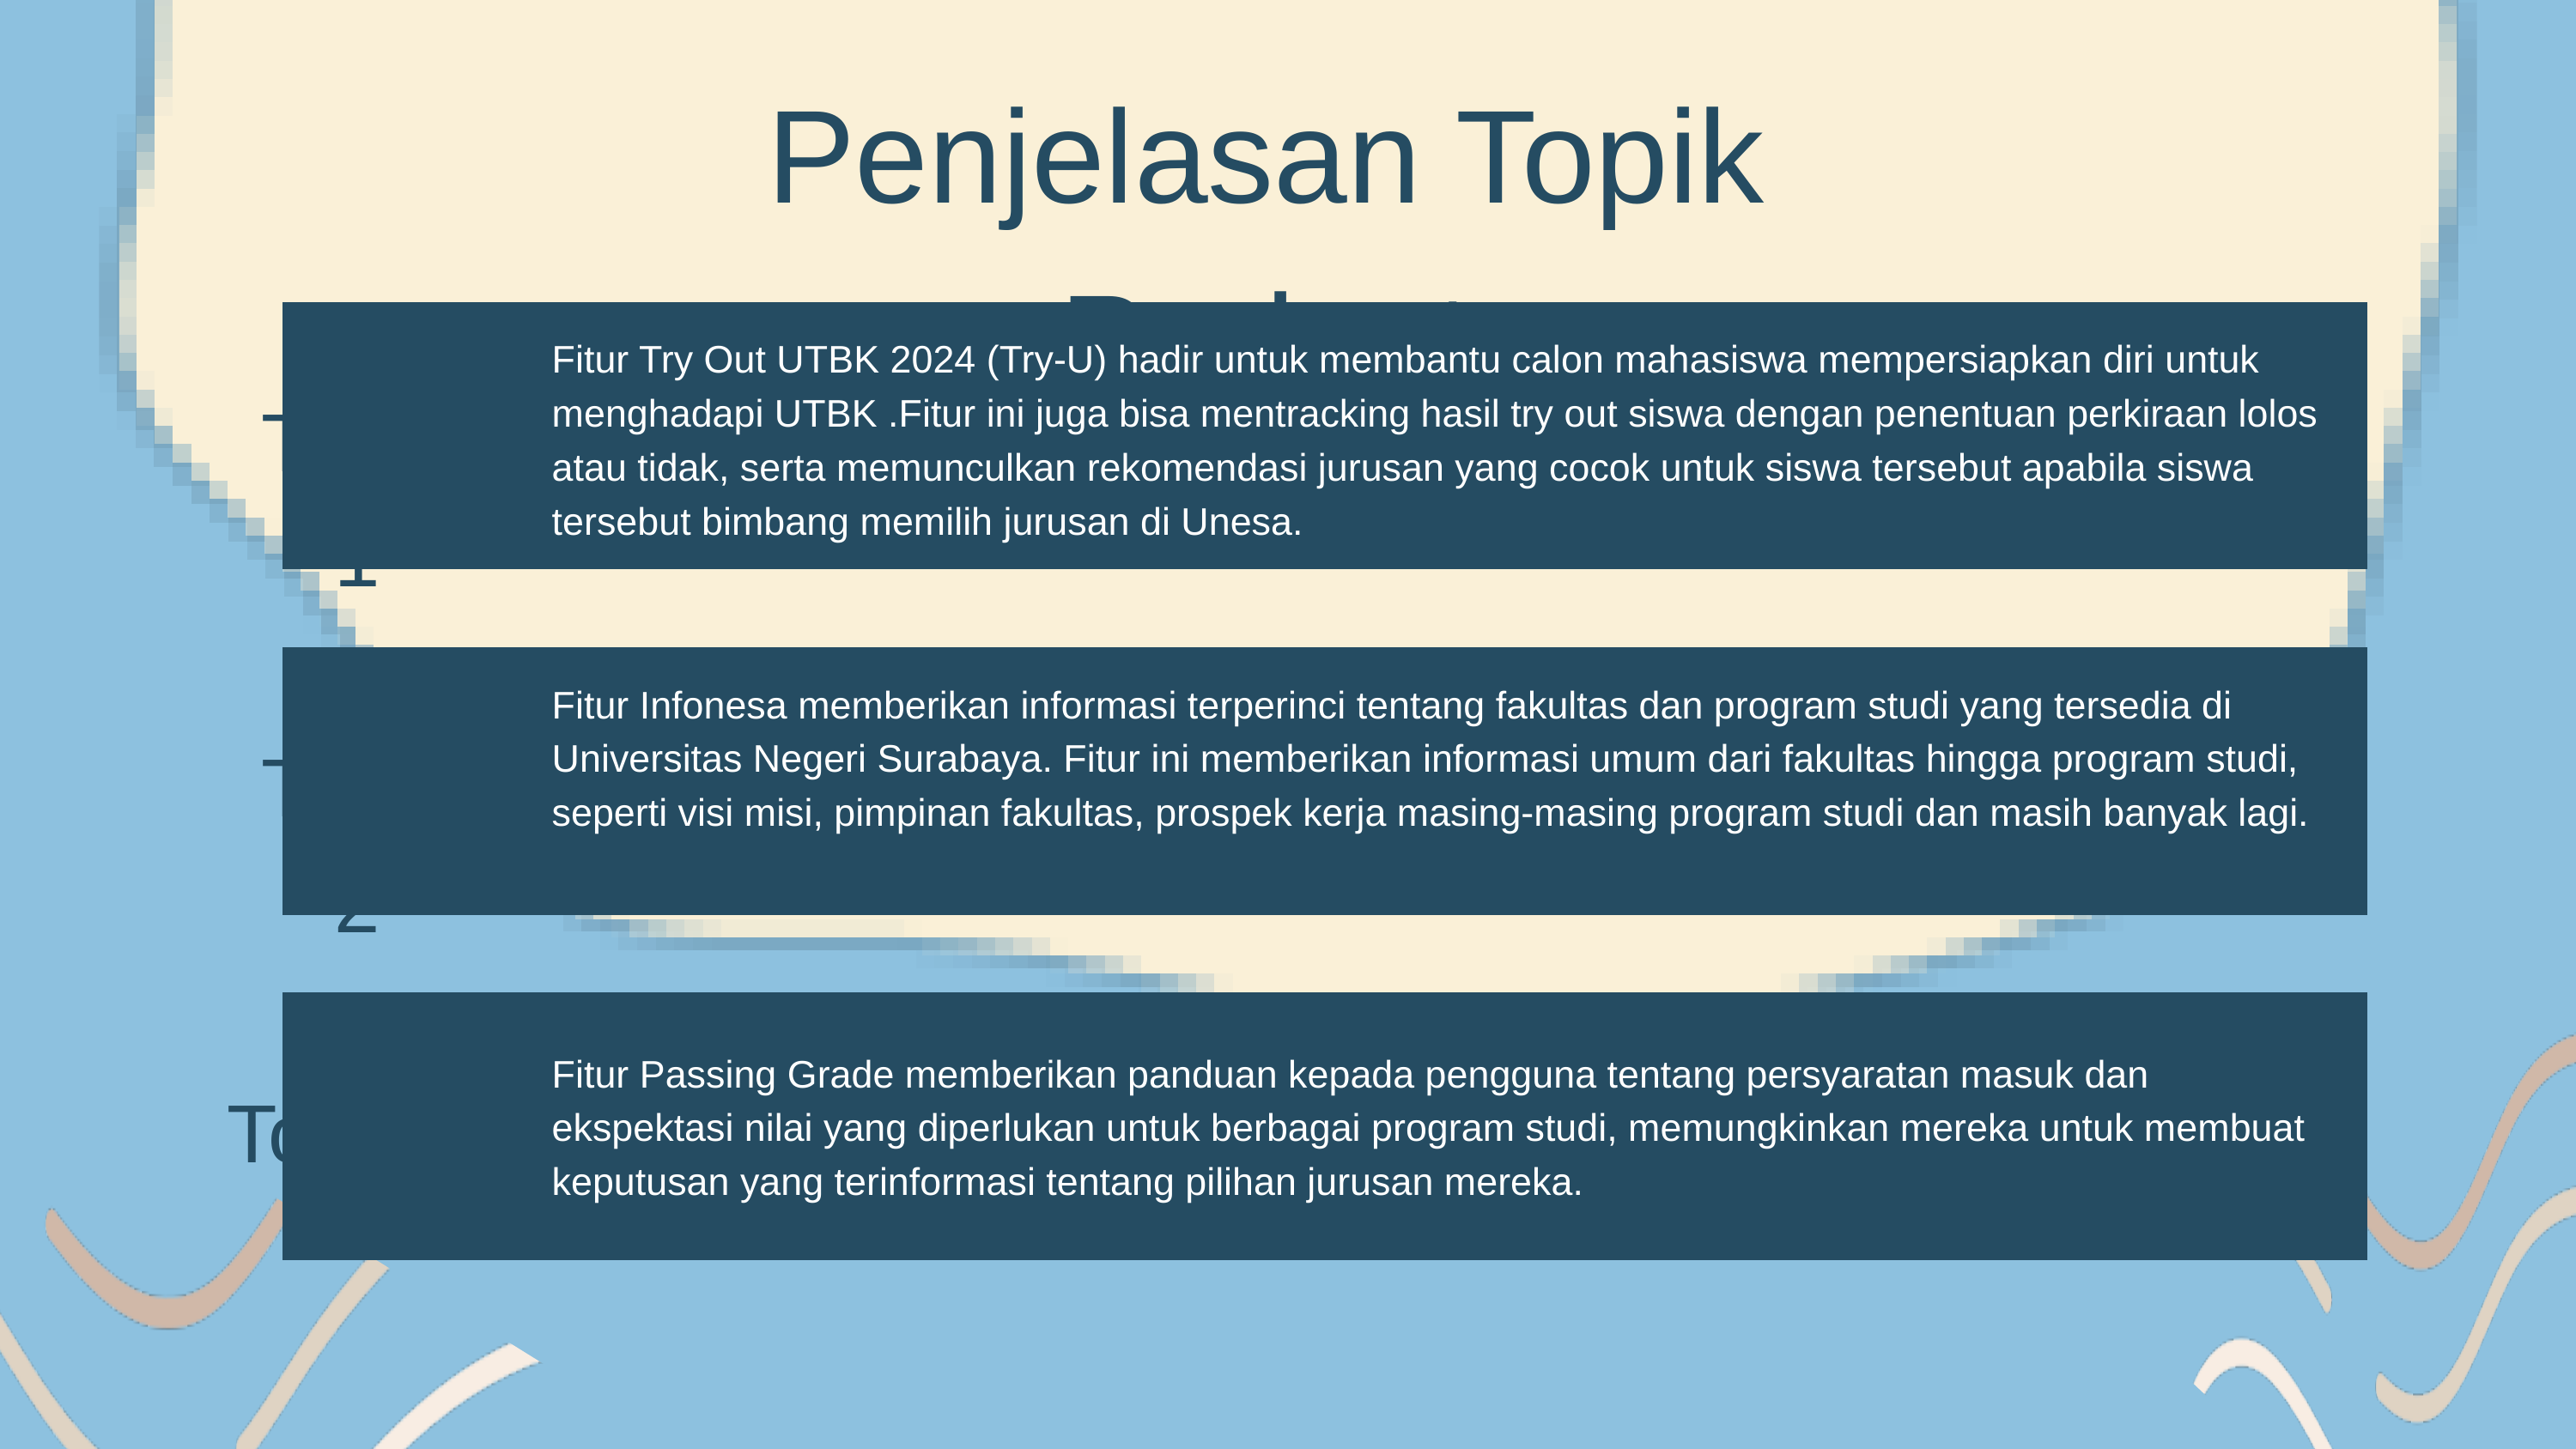

Penjelasan Topik Project

Fitur Try Out UTBK 2024 (Try-U) hadir untuk membantu calon mahasiswa mempersiapkan diri untuk menghadapi UTBK .Fitur ini juga bisa mentracking hasil try out siswa dengan penentuan perkiraan lolos atau tidak, serta memunculkan rekomendasi jurusan yang cocok untuk siswa tersebut apabila siswa tersebut bimbang memilih jurusan di Unesa.
Topic 1

Fitur Infonesa memberikan informasi terperinci tentang fakultas dan program studi yang tersedia di Universitas Negeri Surabaya. Fitur ini memberikan informasi umum dari fakultas hingga program studi, seperti visi misi, pimpinan fakultas, prospek kerja masing-masing program studi dan masih banyak lagi.

Topic 2

Fitur Passing Grade memberikan panduan kepada pengguna tentang persyaratan masuk dan ekspektasi nilai yang diperlukan untuk berbagai program studi, memungkinkan mereka untuk membuat keputusan yang terinformasi tentang pilihan jurusan mereka.
Topic 3